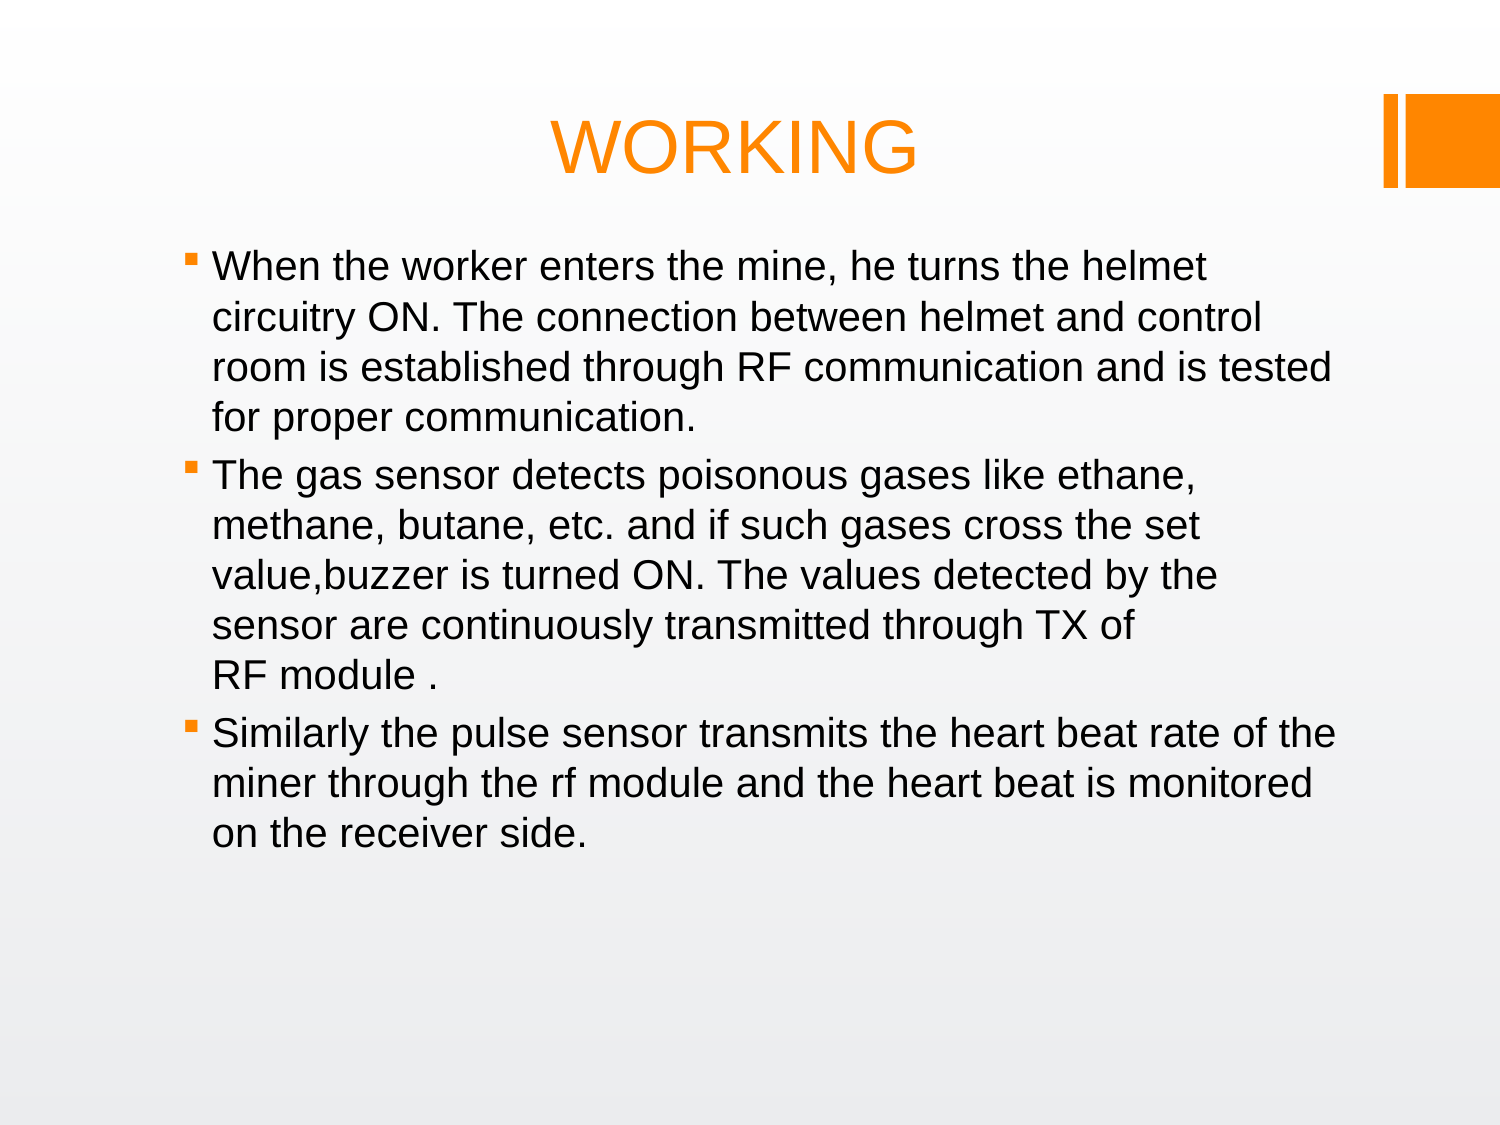

# WORKING
When the worker enters the mine, he turns the helmet circuitry ON. The connection between helmet and control room is established through RF communication and is tested for proper communication.
The gas sensor detects poisonous gases like ethane, methane, butane, etc. and if such gases cross the set  value,buzzer is turned ON. The values detected by the sensor are continuously transmitted through TX of
RF module .
Similarly the pulse sensor transmits the heart beat rate of the miner through the rf module and the heart beat is monitored on the receiver side.